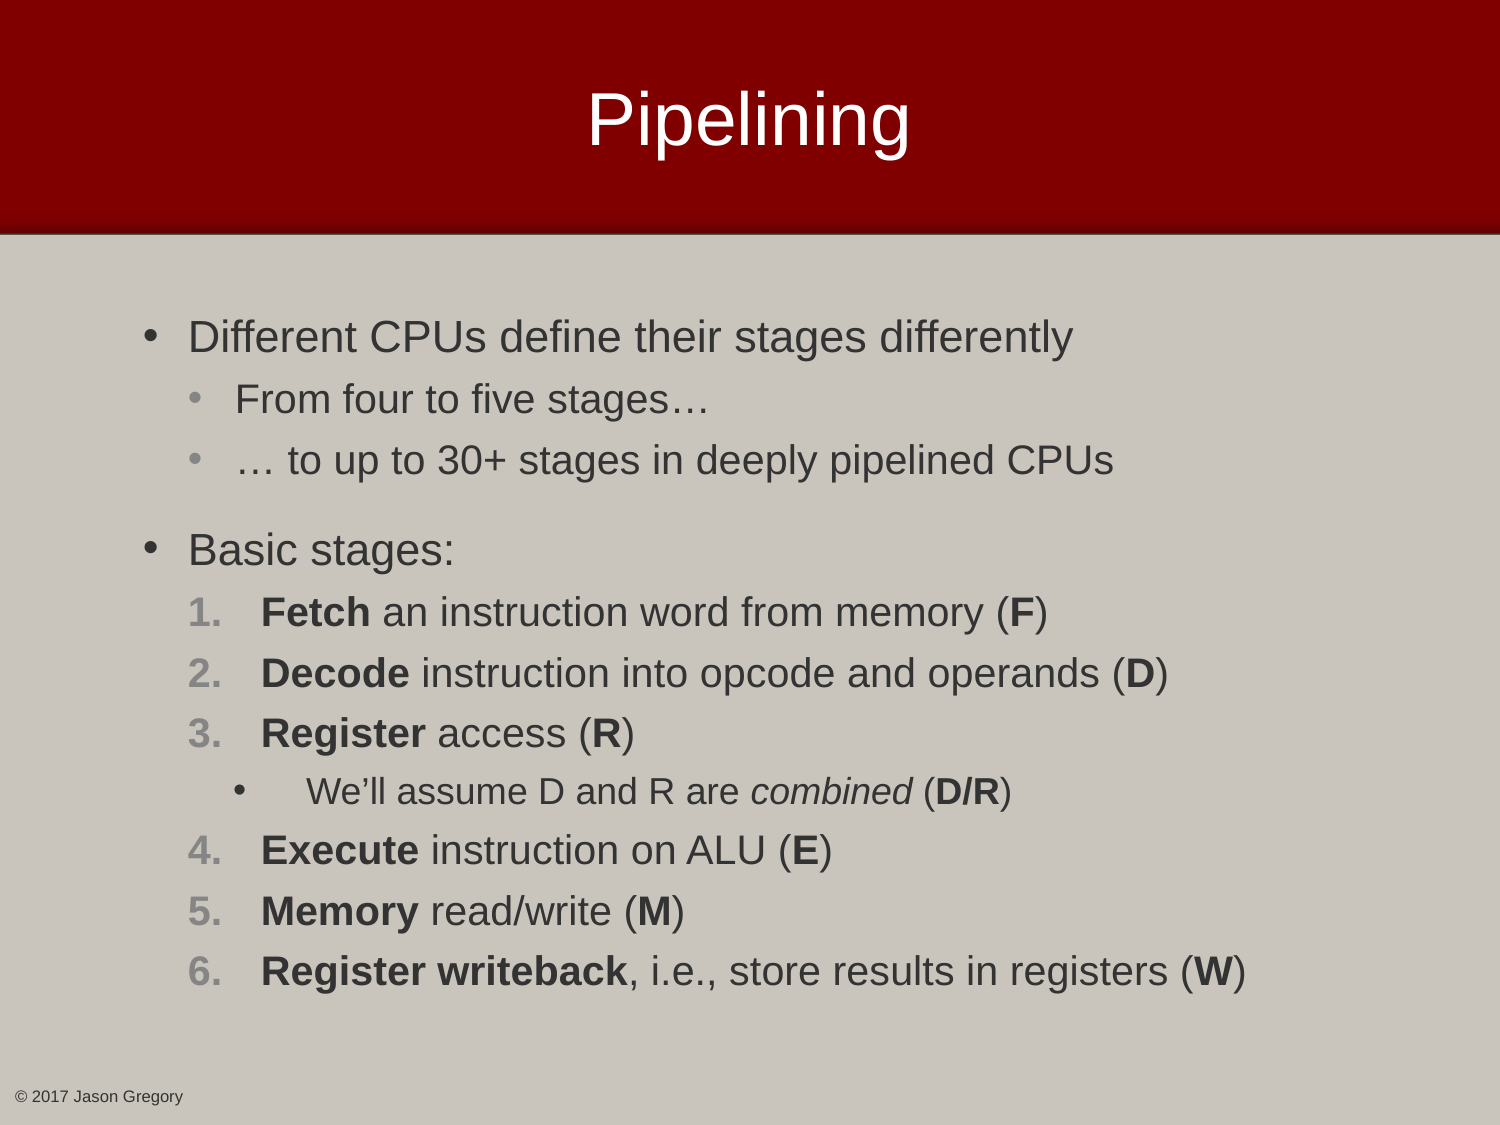

# Pipelining
Different CPUs define their stages differently
From four to five stages…
… to up to 30+ stages in deeply pipelined CPUs
Basic stages:
Fetch an instruction word from memory (F)
Decode instruction into opcode and operands (D)
Register access (R)
We’ll assume D and R are combined (D/R)
Execute instruction on ALU (E)
Memory read/write (M)
Register writeback, i.e., store results in registers (W)
© 2017 Jason Gregory